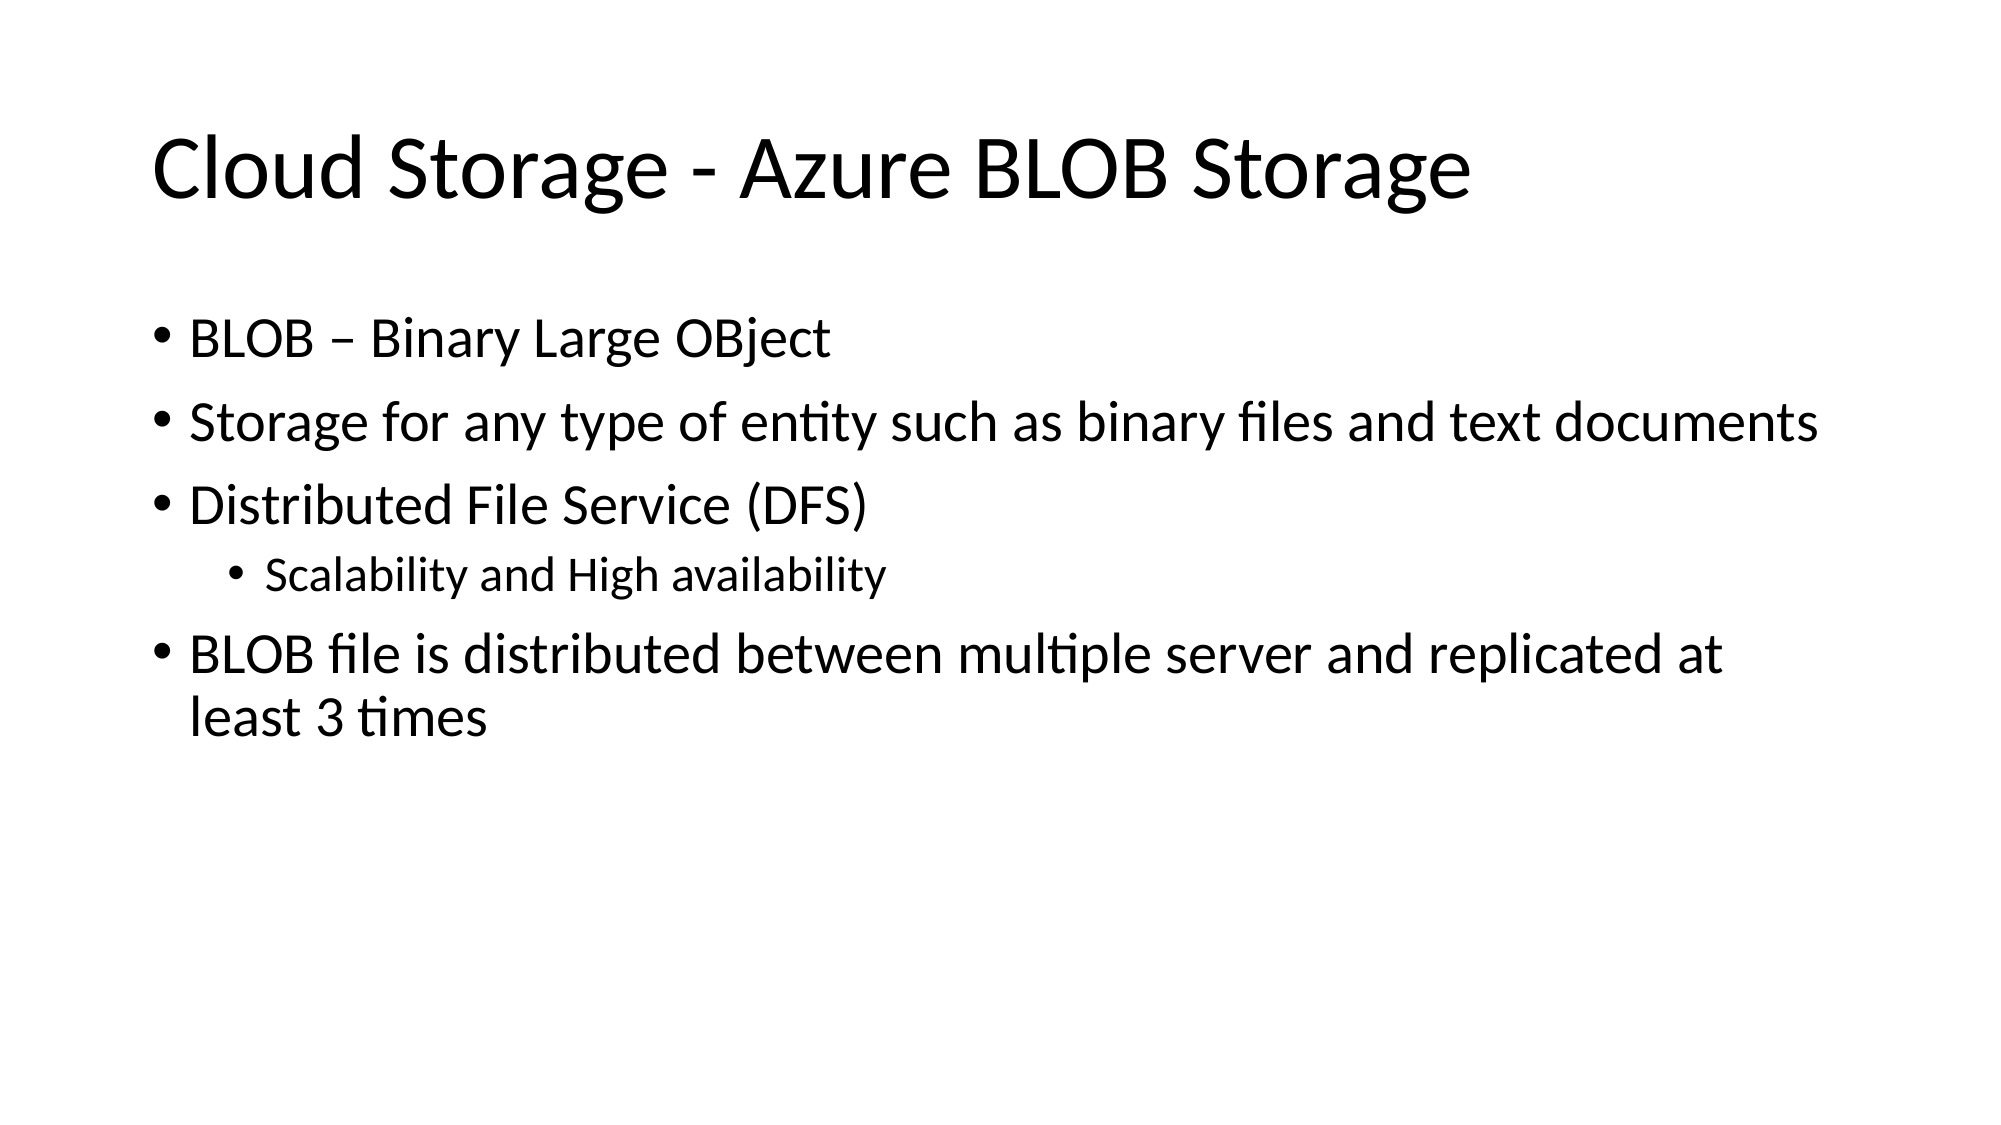

# Cloud Storage - Azure BLOB Storage
BLOB – Binary Large OBject
Storage for any type of entity such as binary files and text documents
Distributed File Service (DFS)
Scalability and High availability
BLOB file is distributed between multiple server and replicated at least 3 times

37